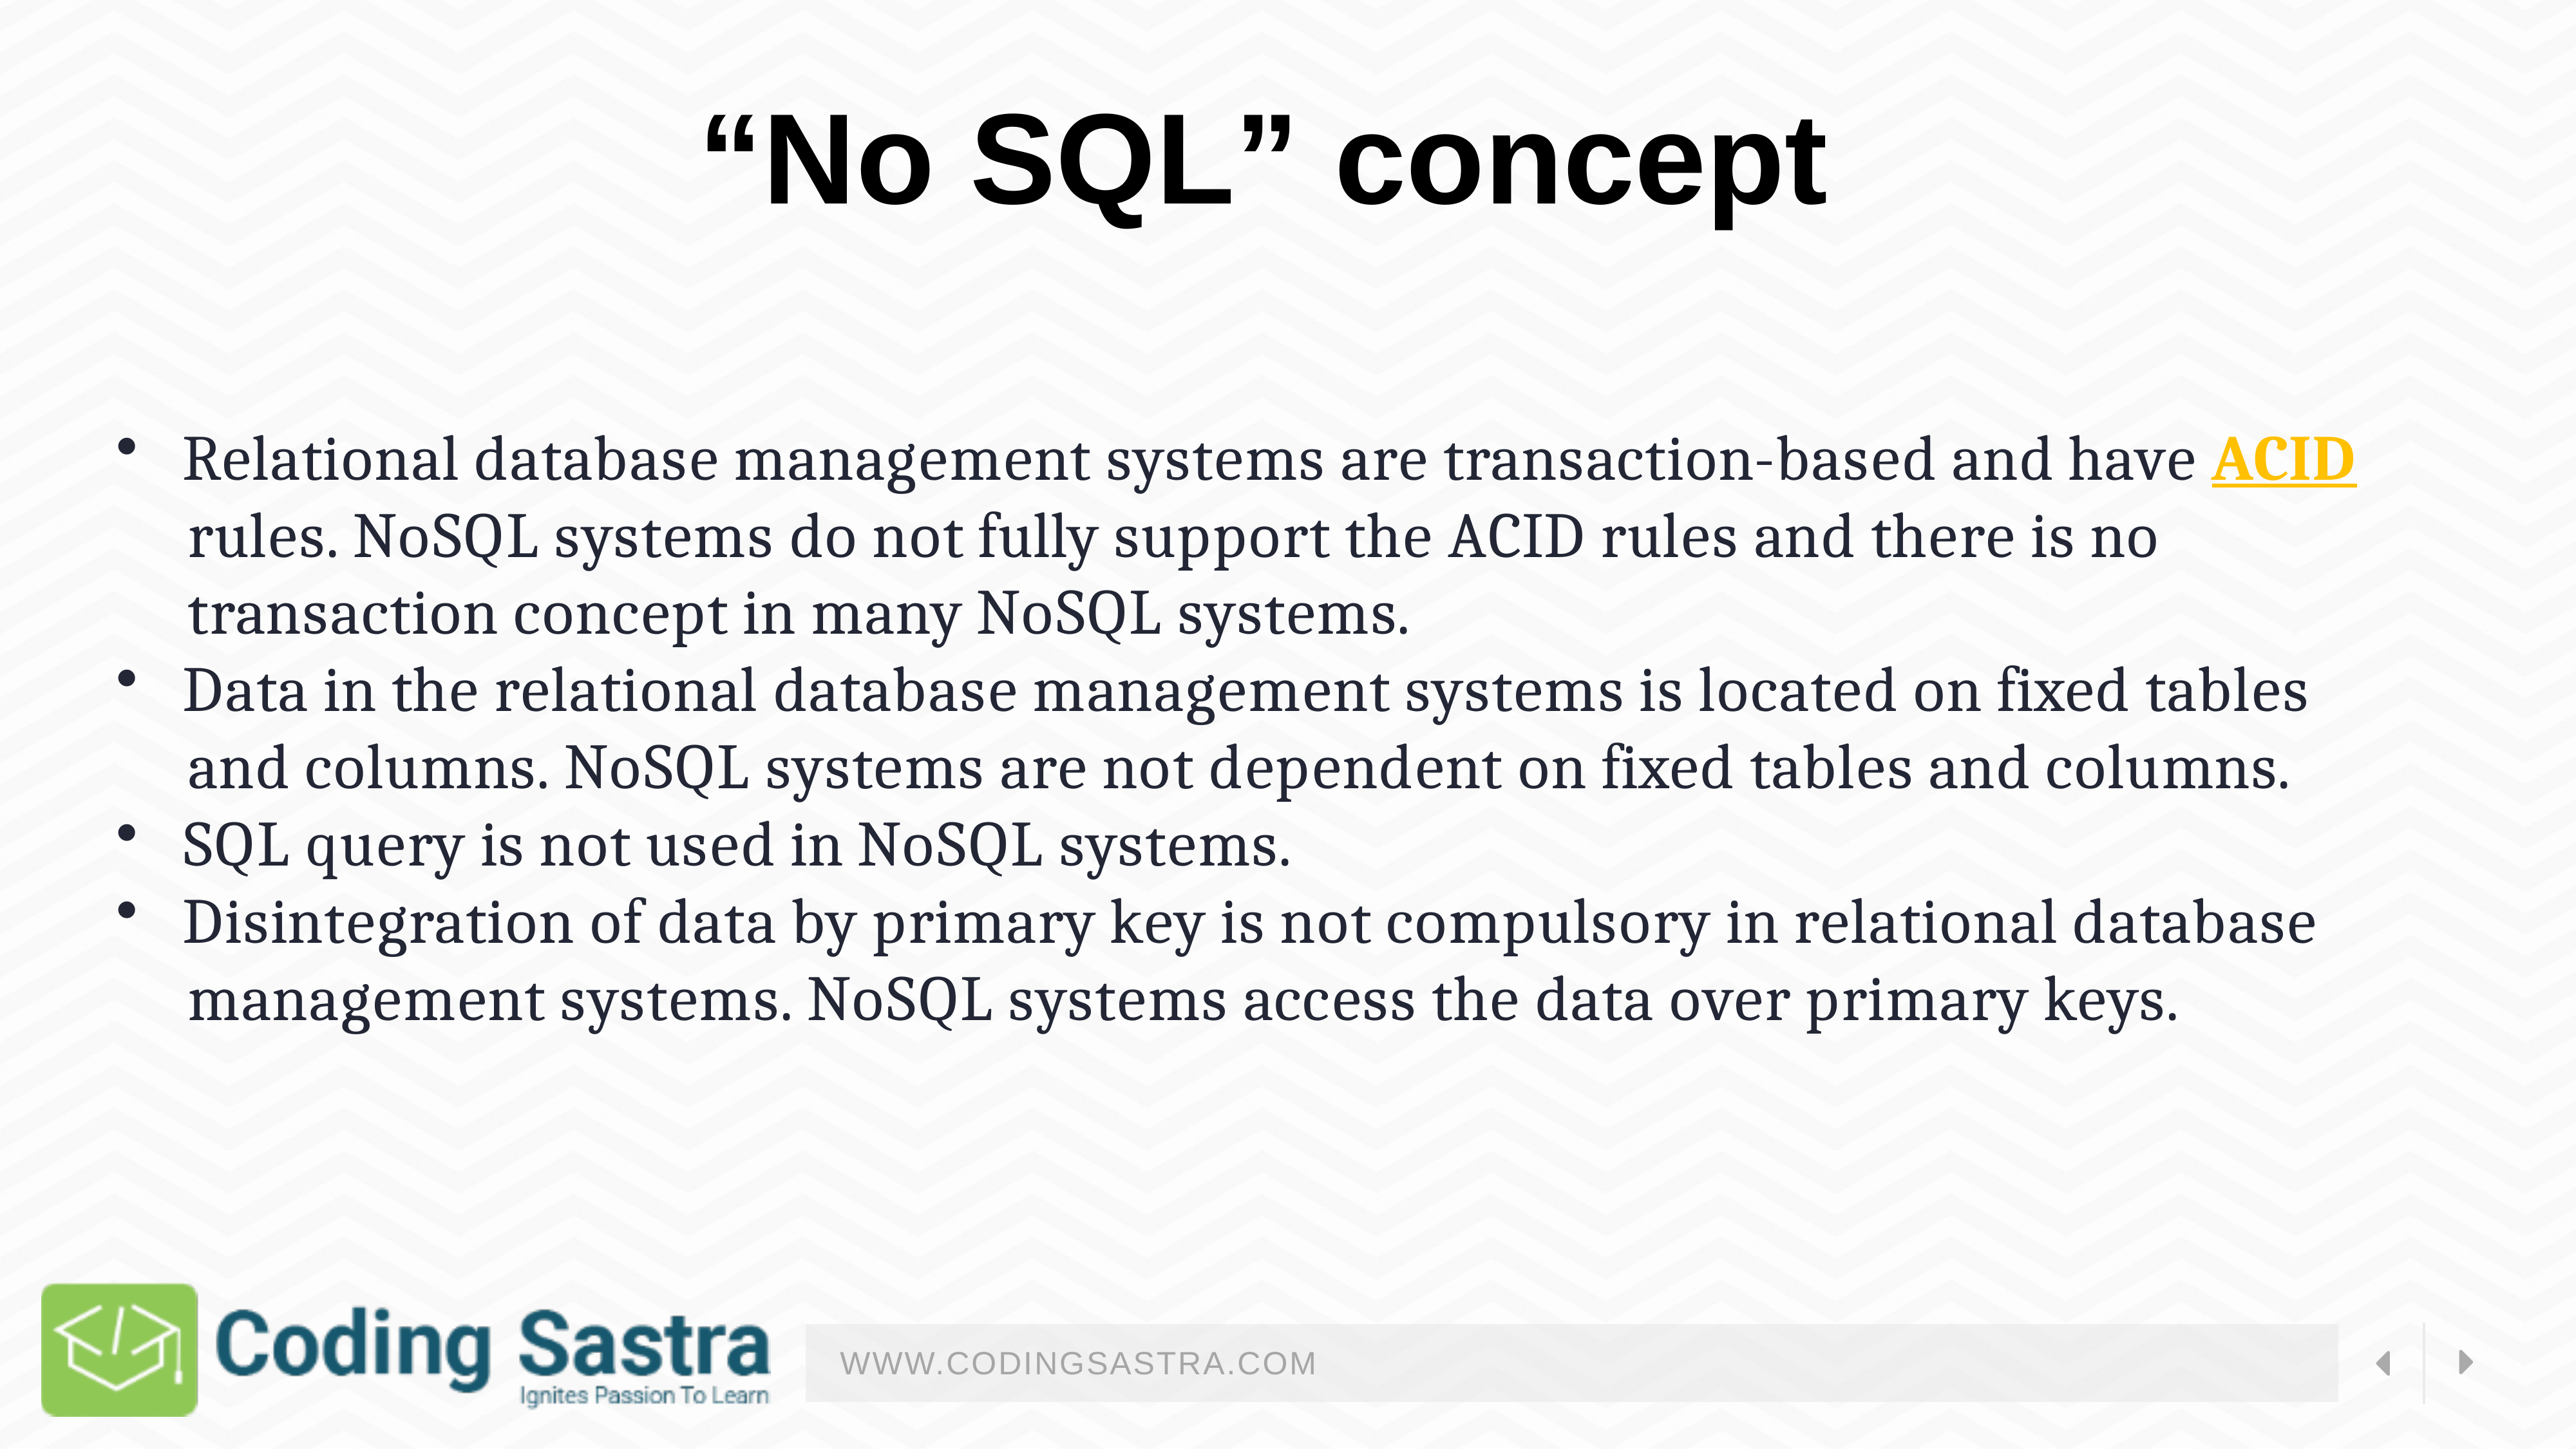

“No SQL” concept
   Relational database management systems are transaction-based and have ACID
     rules. NoSQL systems do not fully support the ACID rules and there is no
     transaction concept in many NoSQL systems.
   Data in the relational database management systems is located on fixed tables
     and columns. NoSQL systems are not dependent on fixed tables and columns.
   SQL query is not used in NoSQL systems.
   Disintegration of data by primary key is not compulsory in relational database
     management systems. NoSQL systems access the data over primary keys.